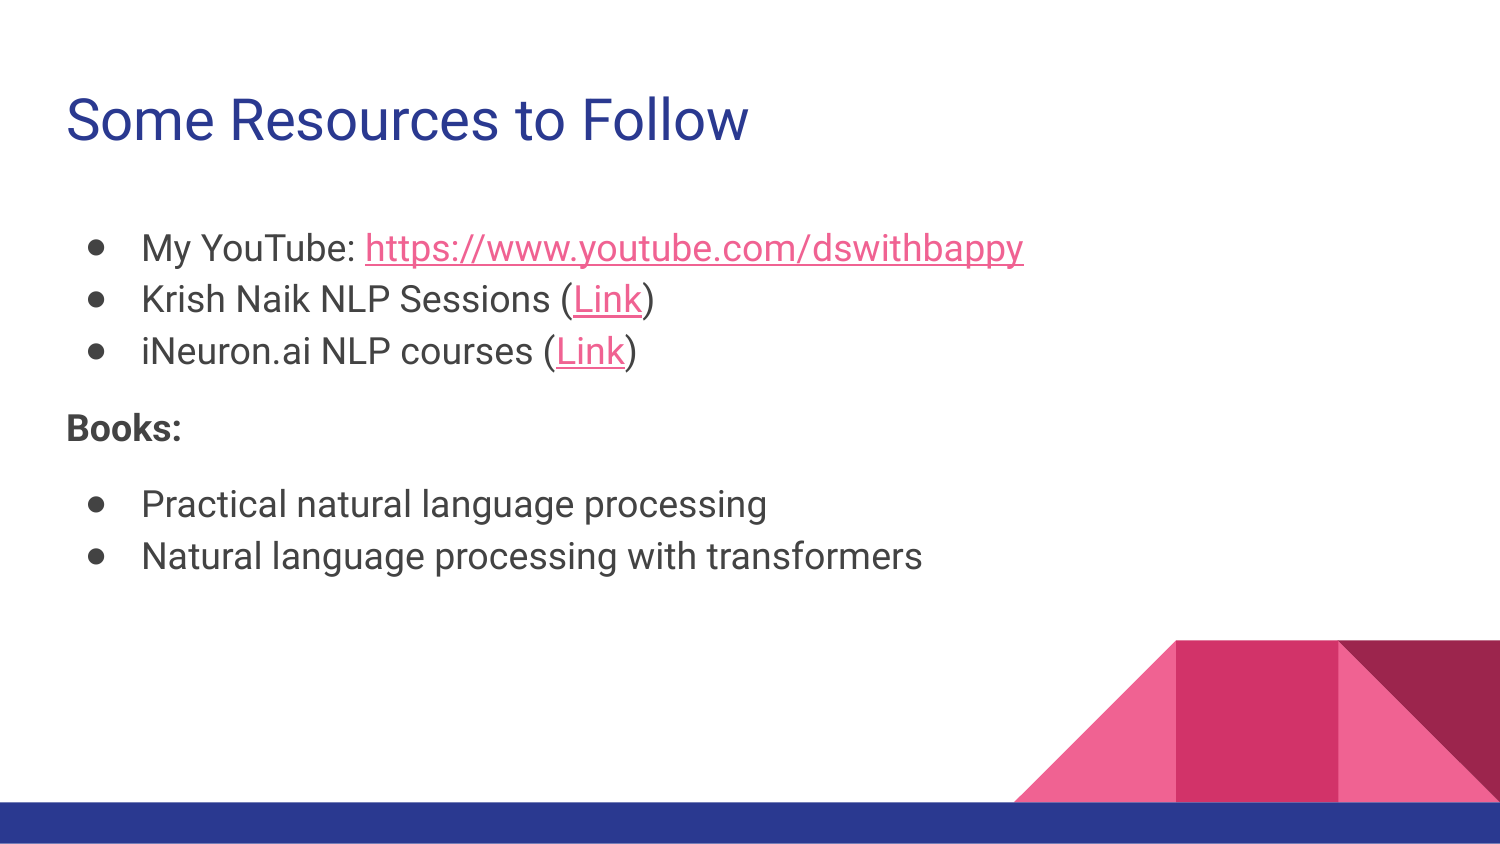

# Some Resources to Follow
My YouTube: https://www.youtube.com/dswithbappy
Krish Naik NLP Sessions (Link)
iNeuron.ai NLP courses (Link)
Books:
Practical natural language processing
Natural language processing with transformers